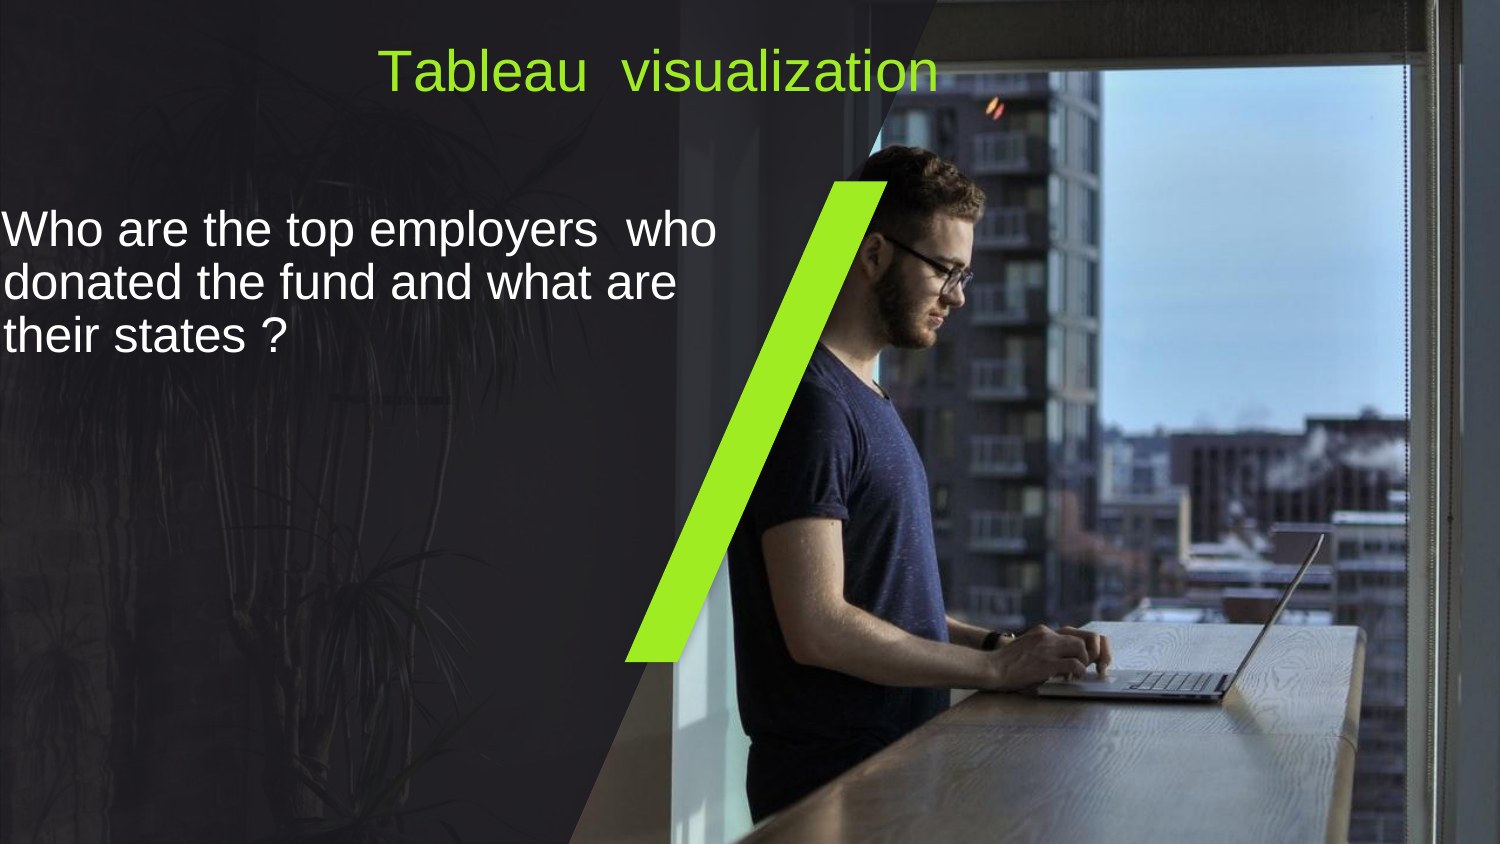

# Tableau  visualization
Who are the top employers  who donated the fund and what are their states ?